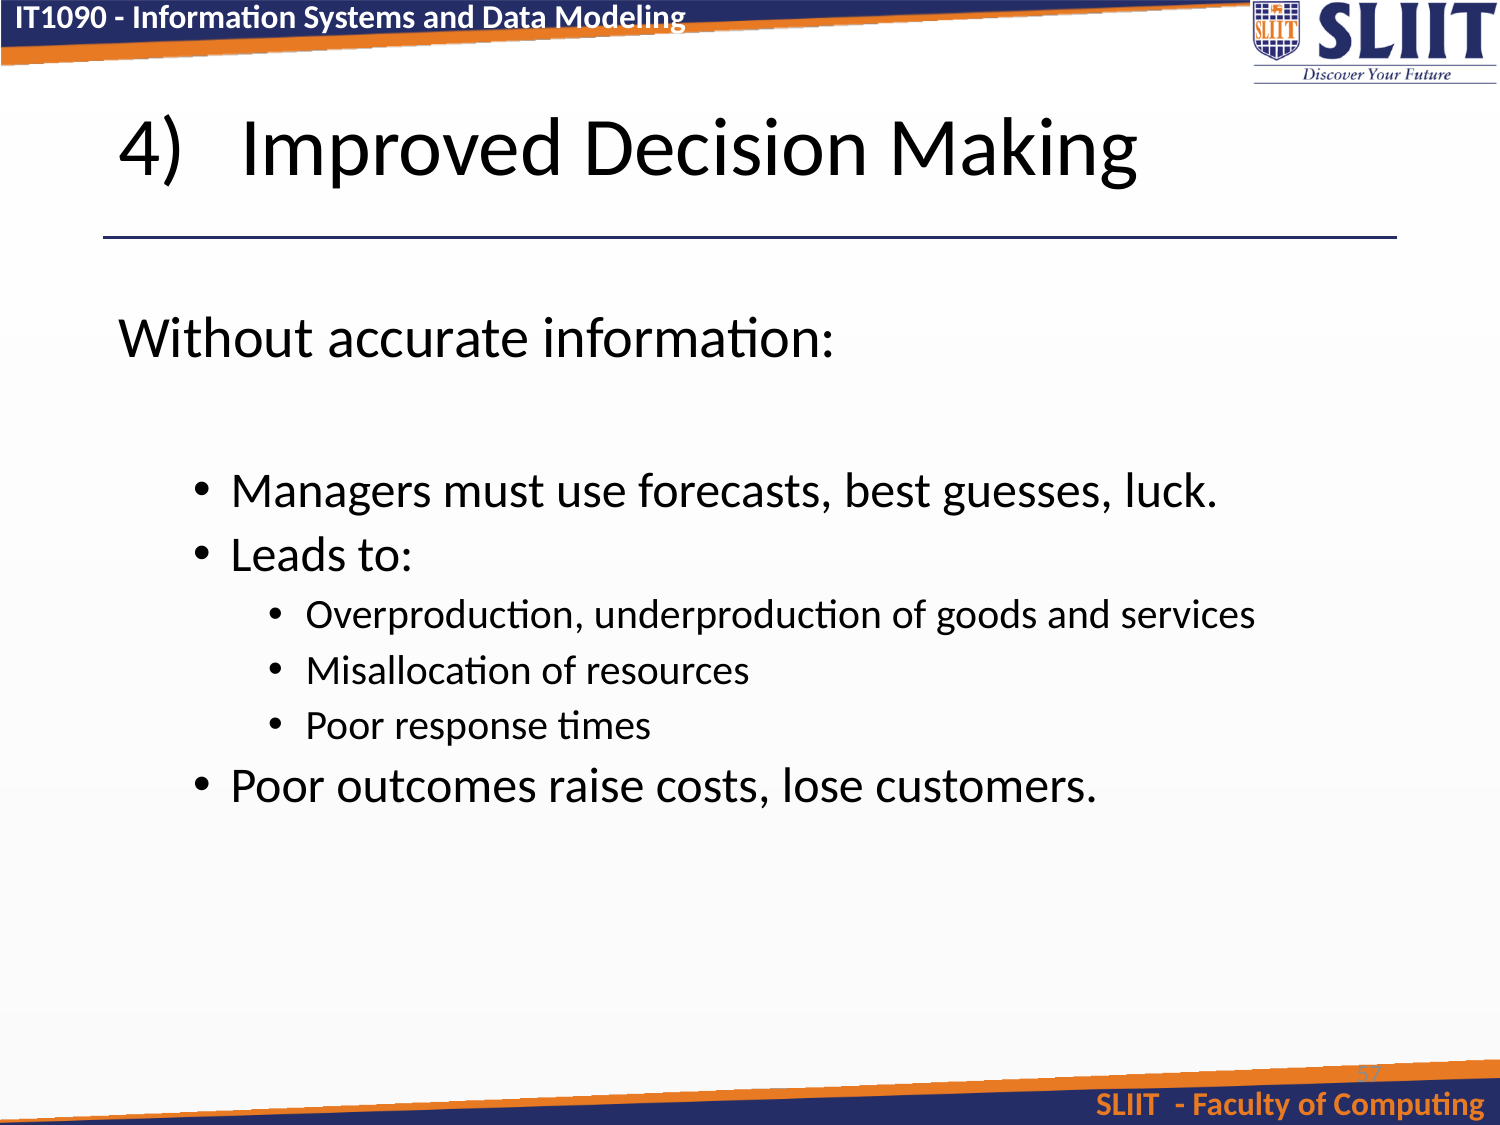

# Improved Decision Making
Without accurate information:

Managers must use forecasts, best guesses, luck.
Leads to:
Overproduction, underproduction of goods and services
Misallocation of resources
Poor response times
Poor outcomes raise costs, lose customers.

57